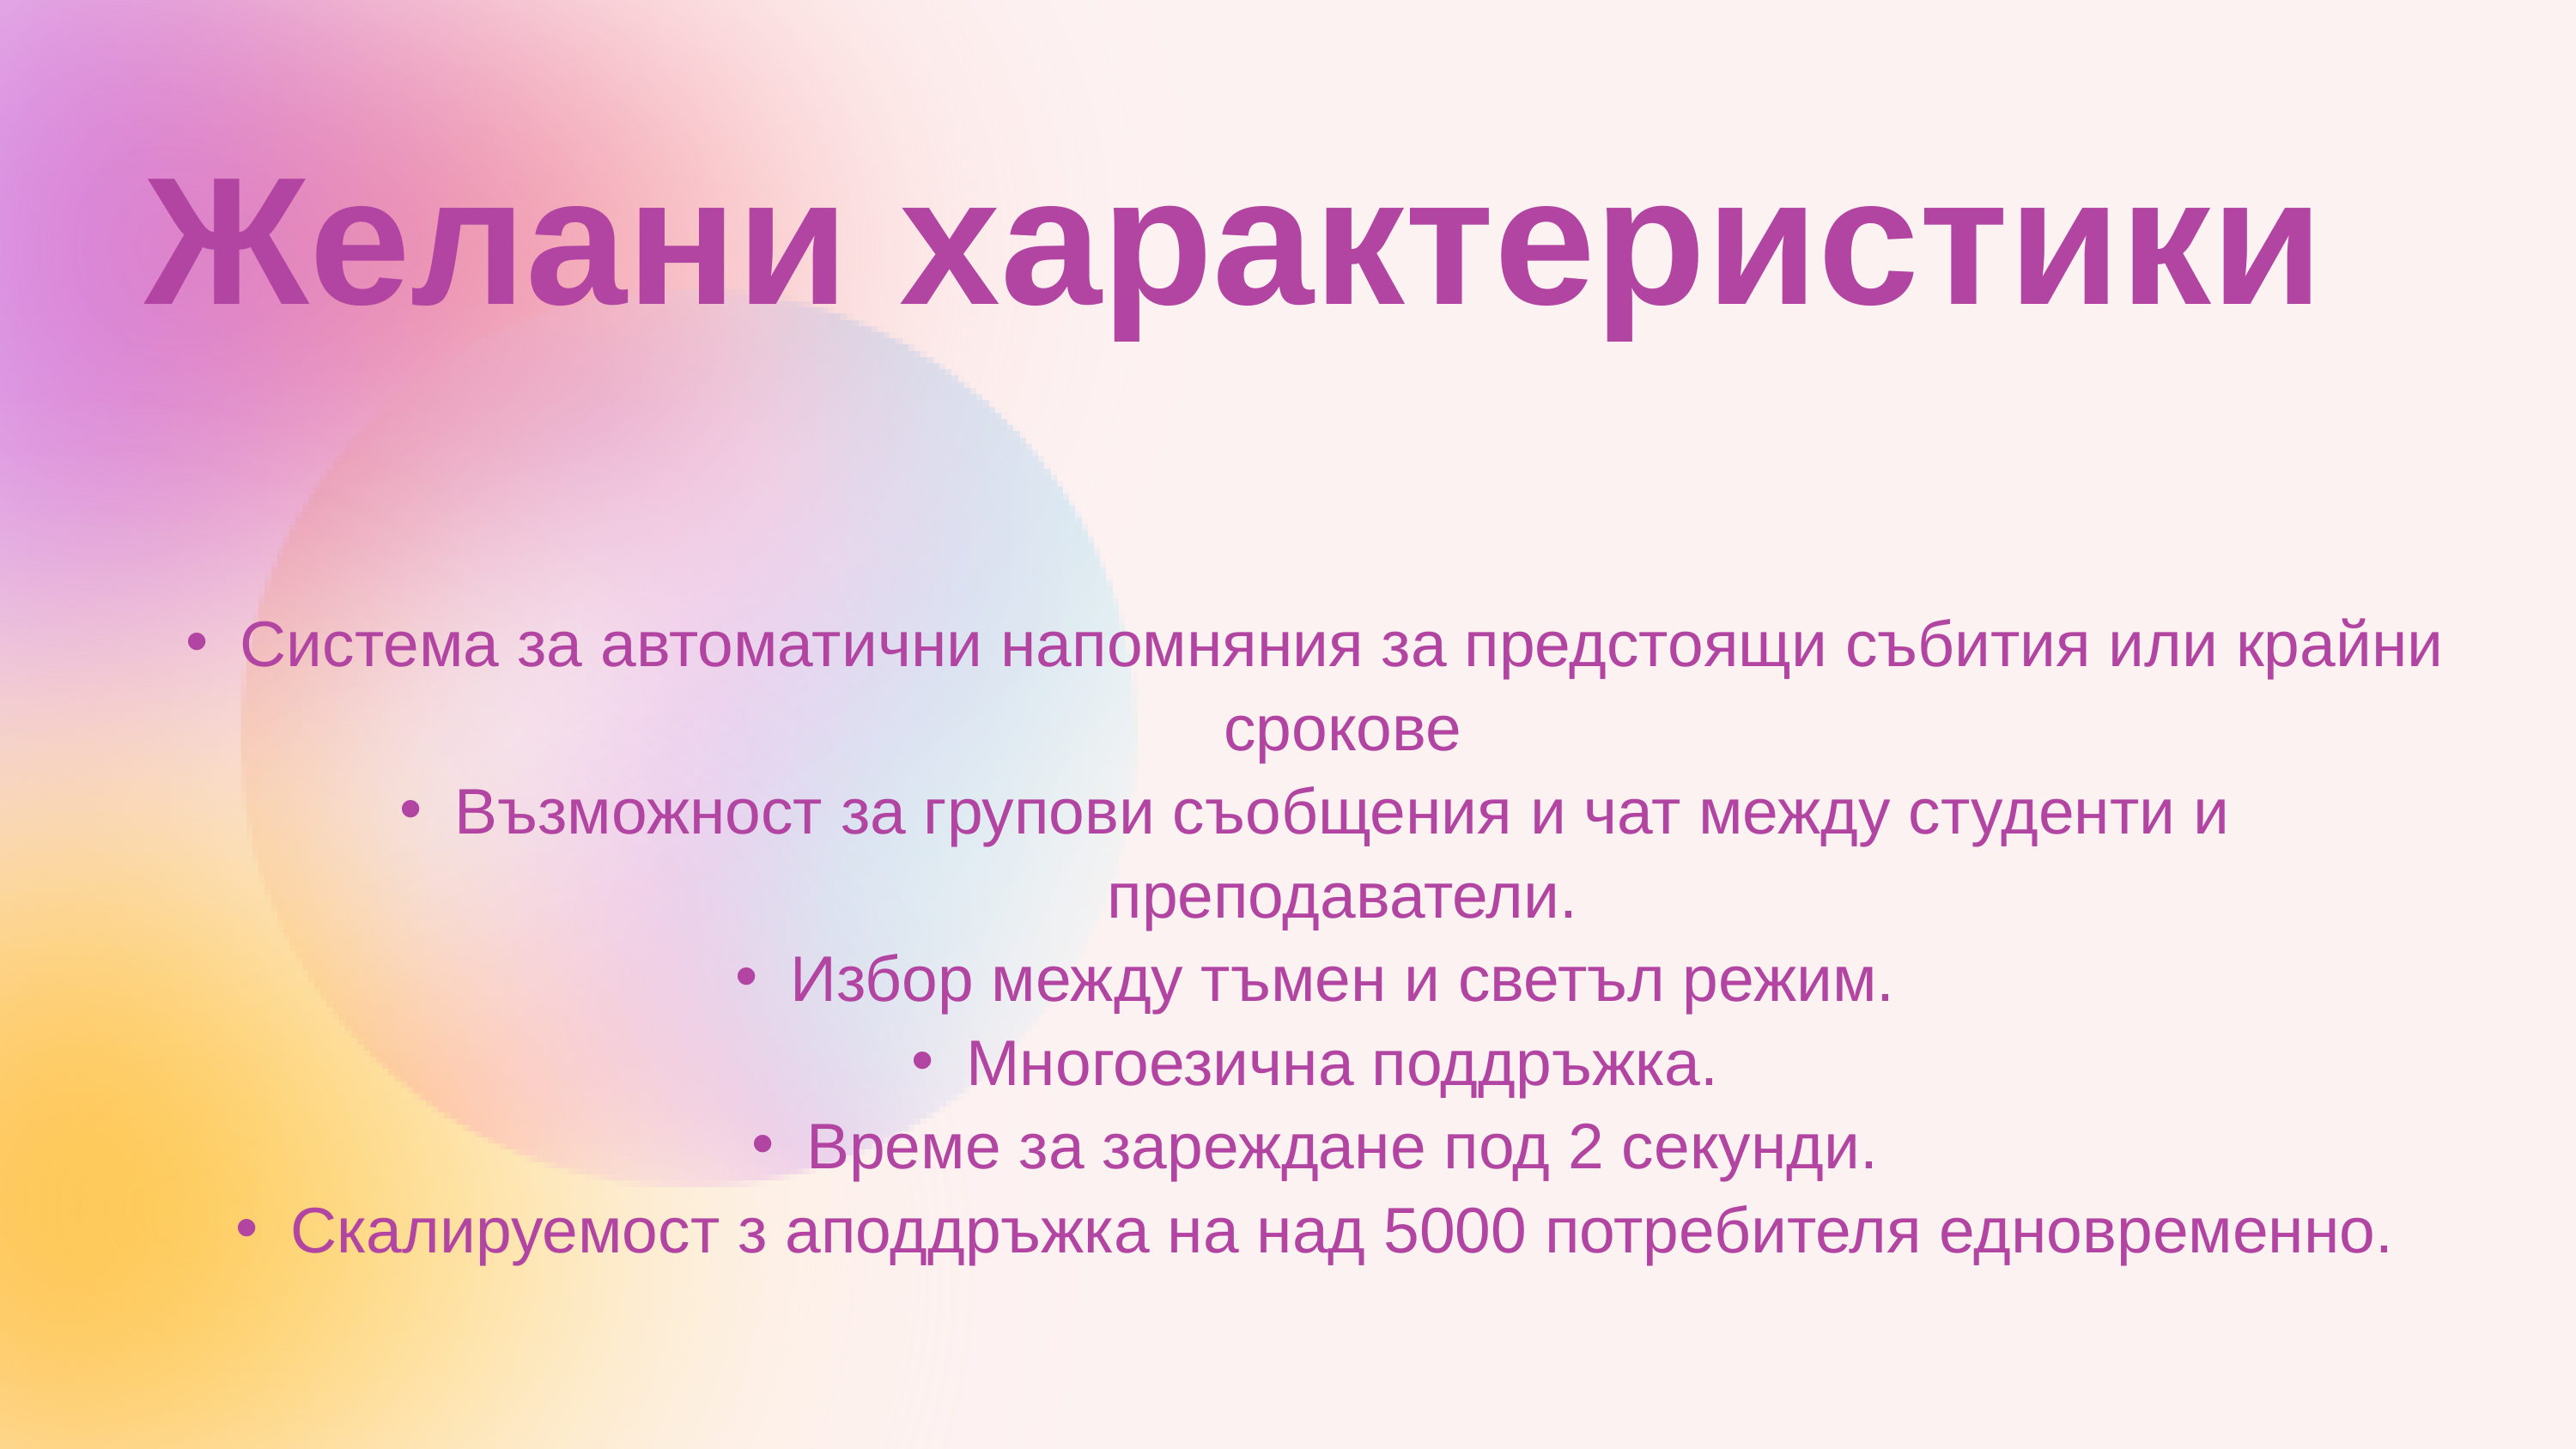

Желани характеристики

Система за автоматични напомняния за предстоящи събития или крайни срокове
Възможност за групови съобщения и чат между студенти и преподаватели.
Избор между тъмен и светъл режим.
Многоезична поддръжка.
Време за зареждане под 2 секунди.
Скалируемост з аподдръжка на над 5000 потребителя едновременно.